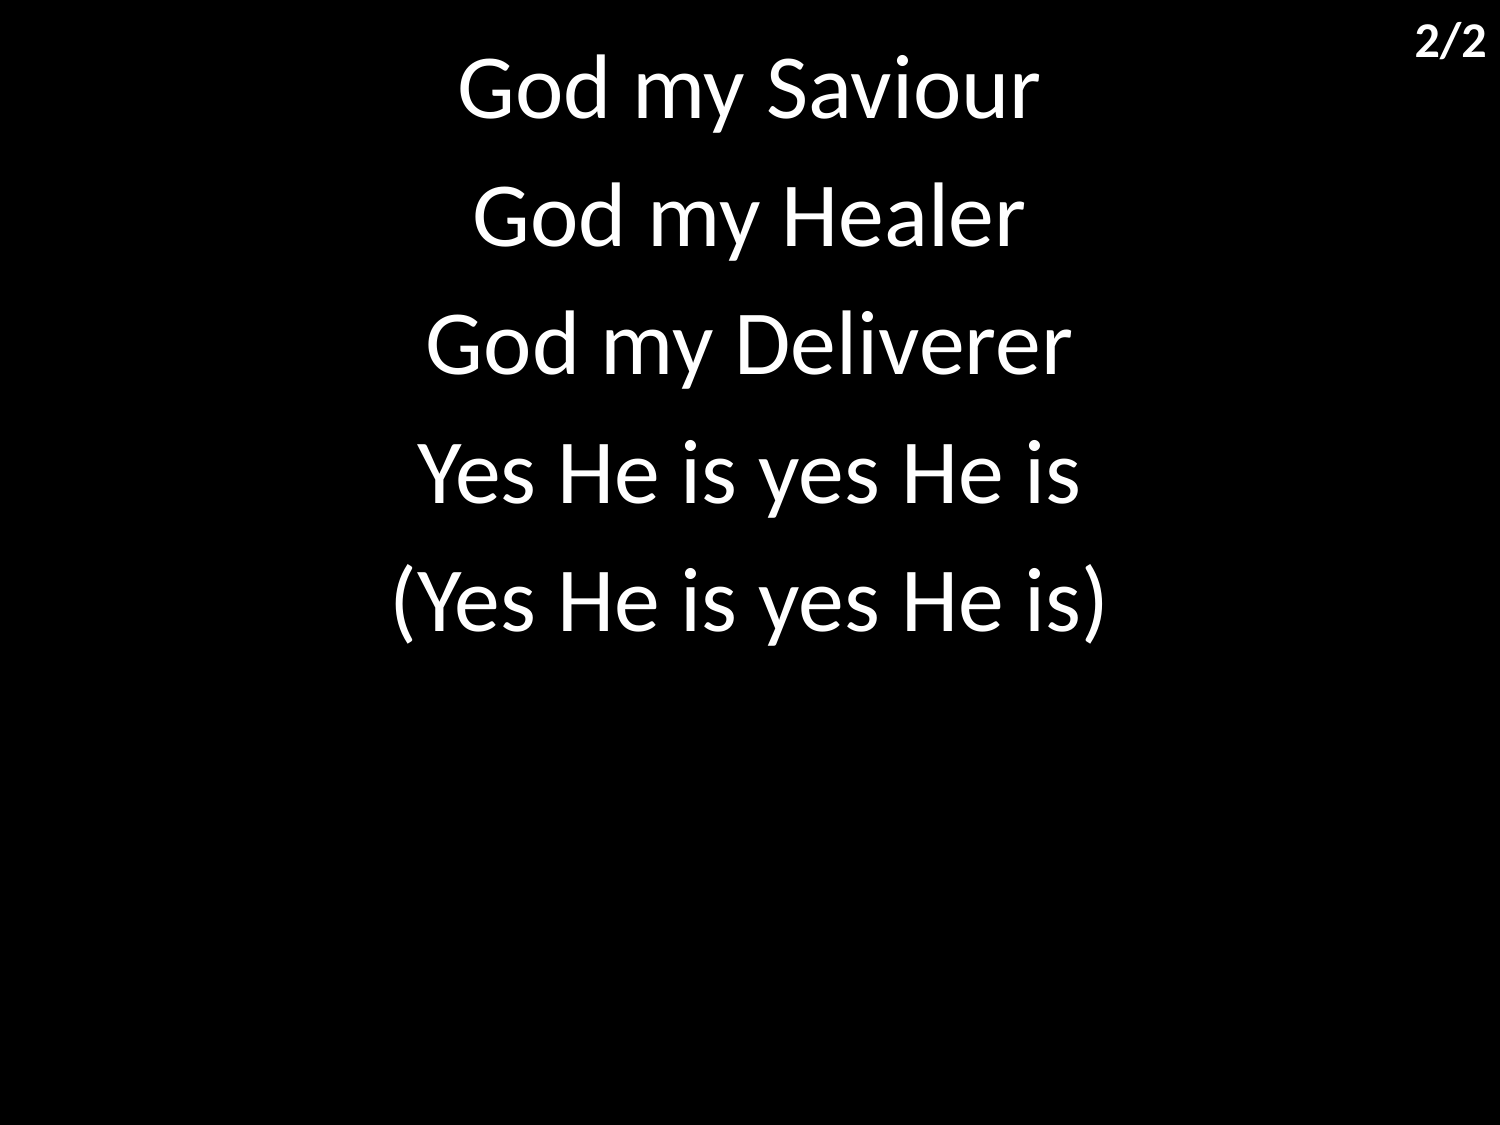

2/2
God my Saviour
God my Healer
God my Deliverer
Yes He is yes He is
(Yes He is yes He is)